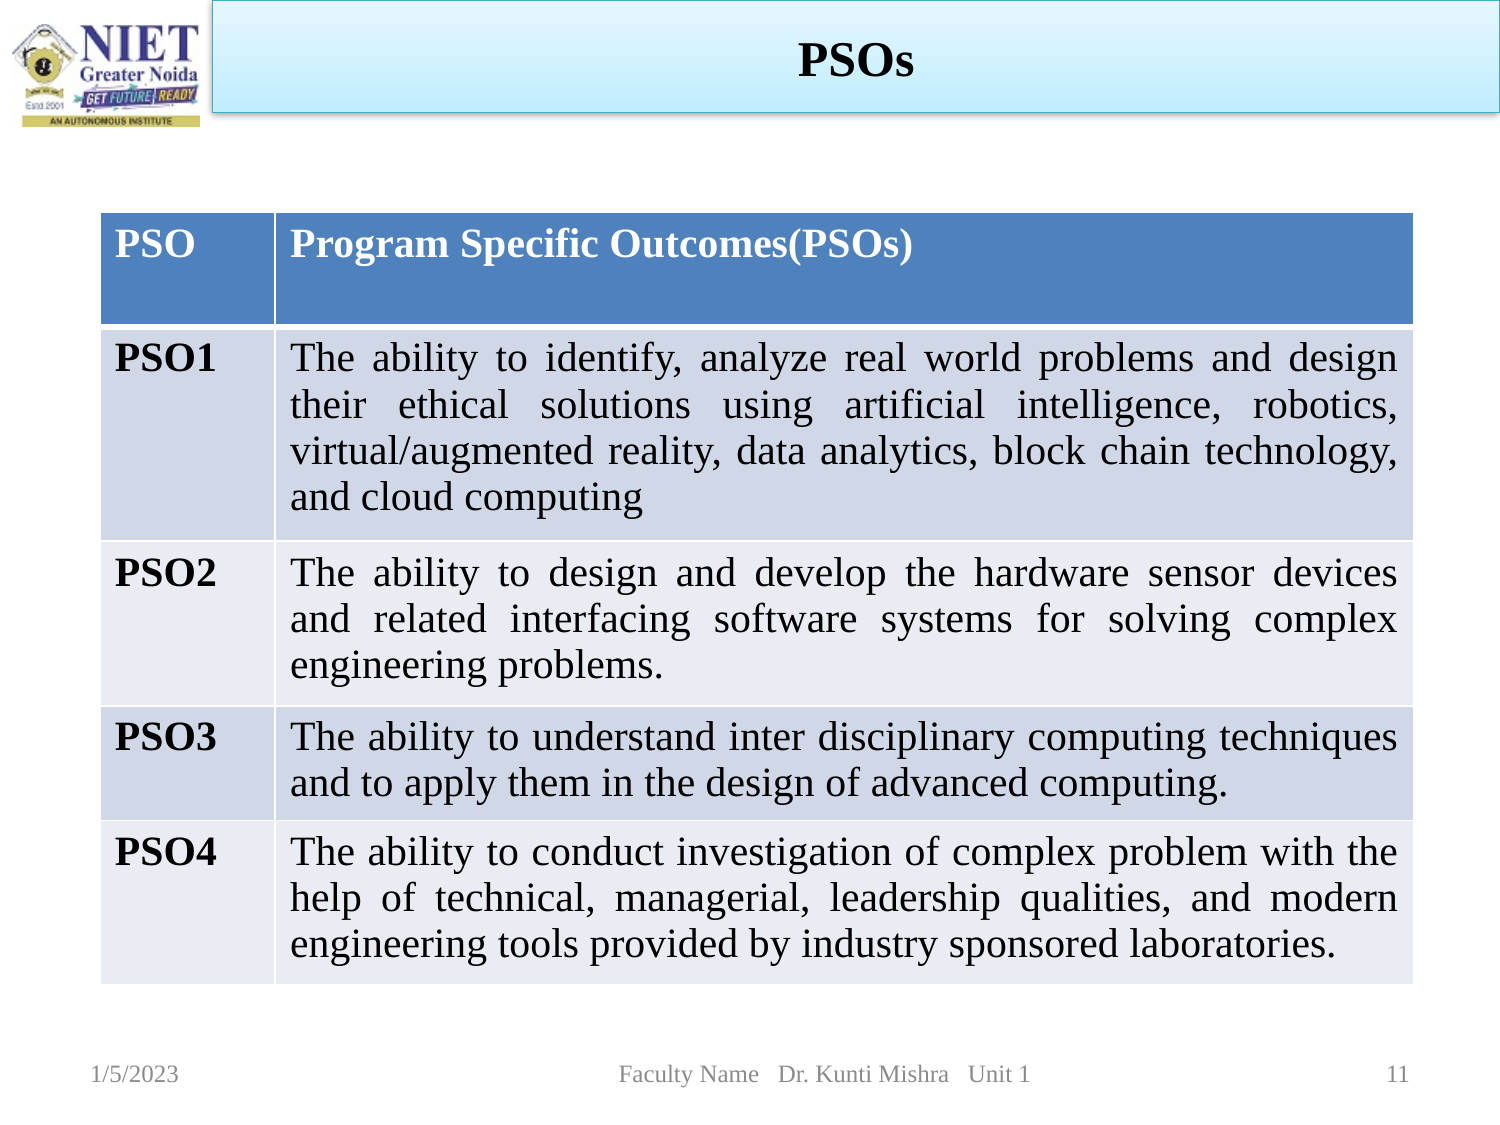

PSOs
| PSO | Program Specific Outcomes(PSOs) |
| --- | --- |
| PSO1 | The ability to identify, analyze real world problems and design their ethical solutions using artificial intelligence, robotics, virtual/augmented reality, data analytics, block chain technology, and cloud computing |
| PSO2 | The ability to design and develop the hardware sensor devices and related interfacing software systems for solving complex engineering problems. |
| PSO3 | The ability to understand inter disciplinary computing techniques and to apply them in the design of advanced computing. |
| PSO4 | The ability to conduct investigation of complex problem with the help of technical, managerial, leadership qualities, and modern engineering tools provided by industry sponsored laboratories. |
1/5/2023
Faculty Name   Dr. Kunti Mishra   Unit 1
11